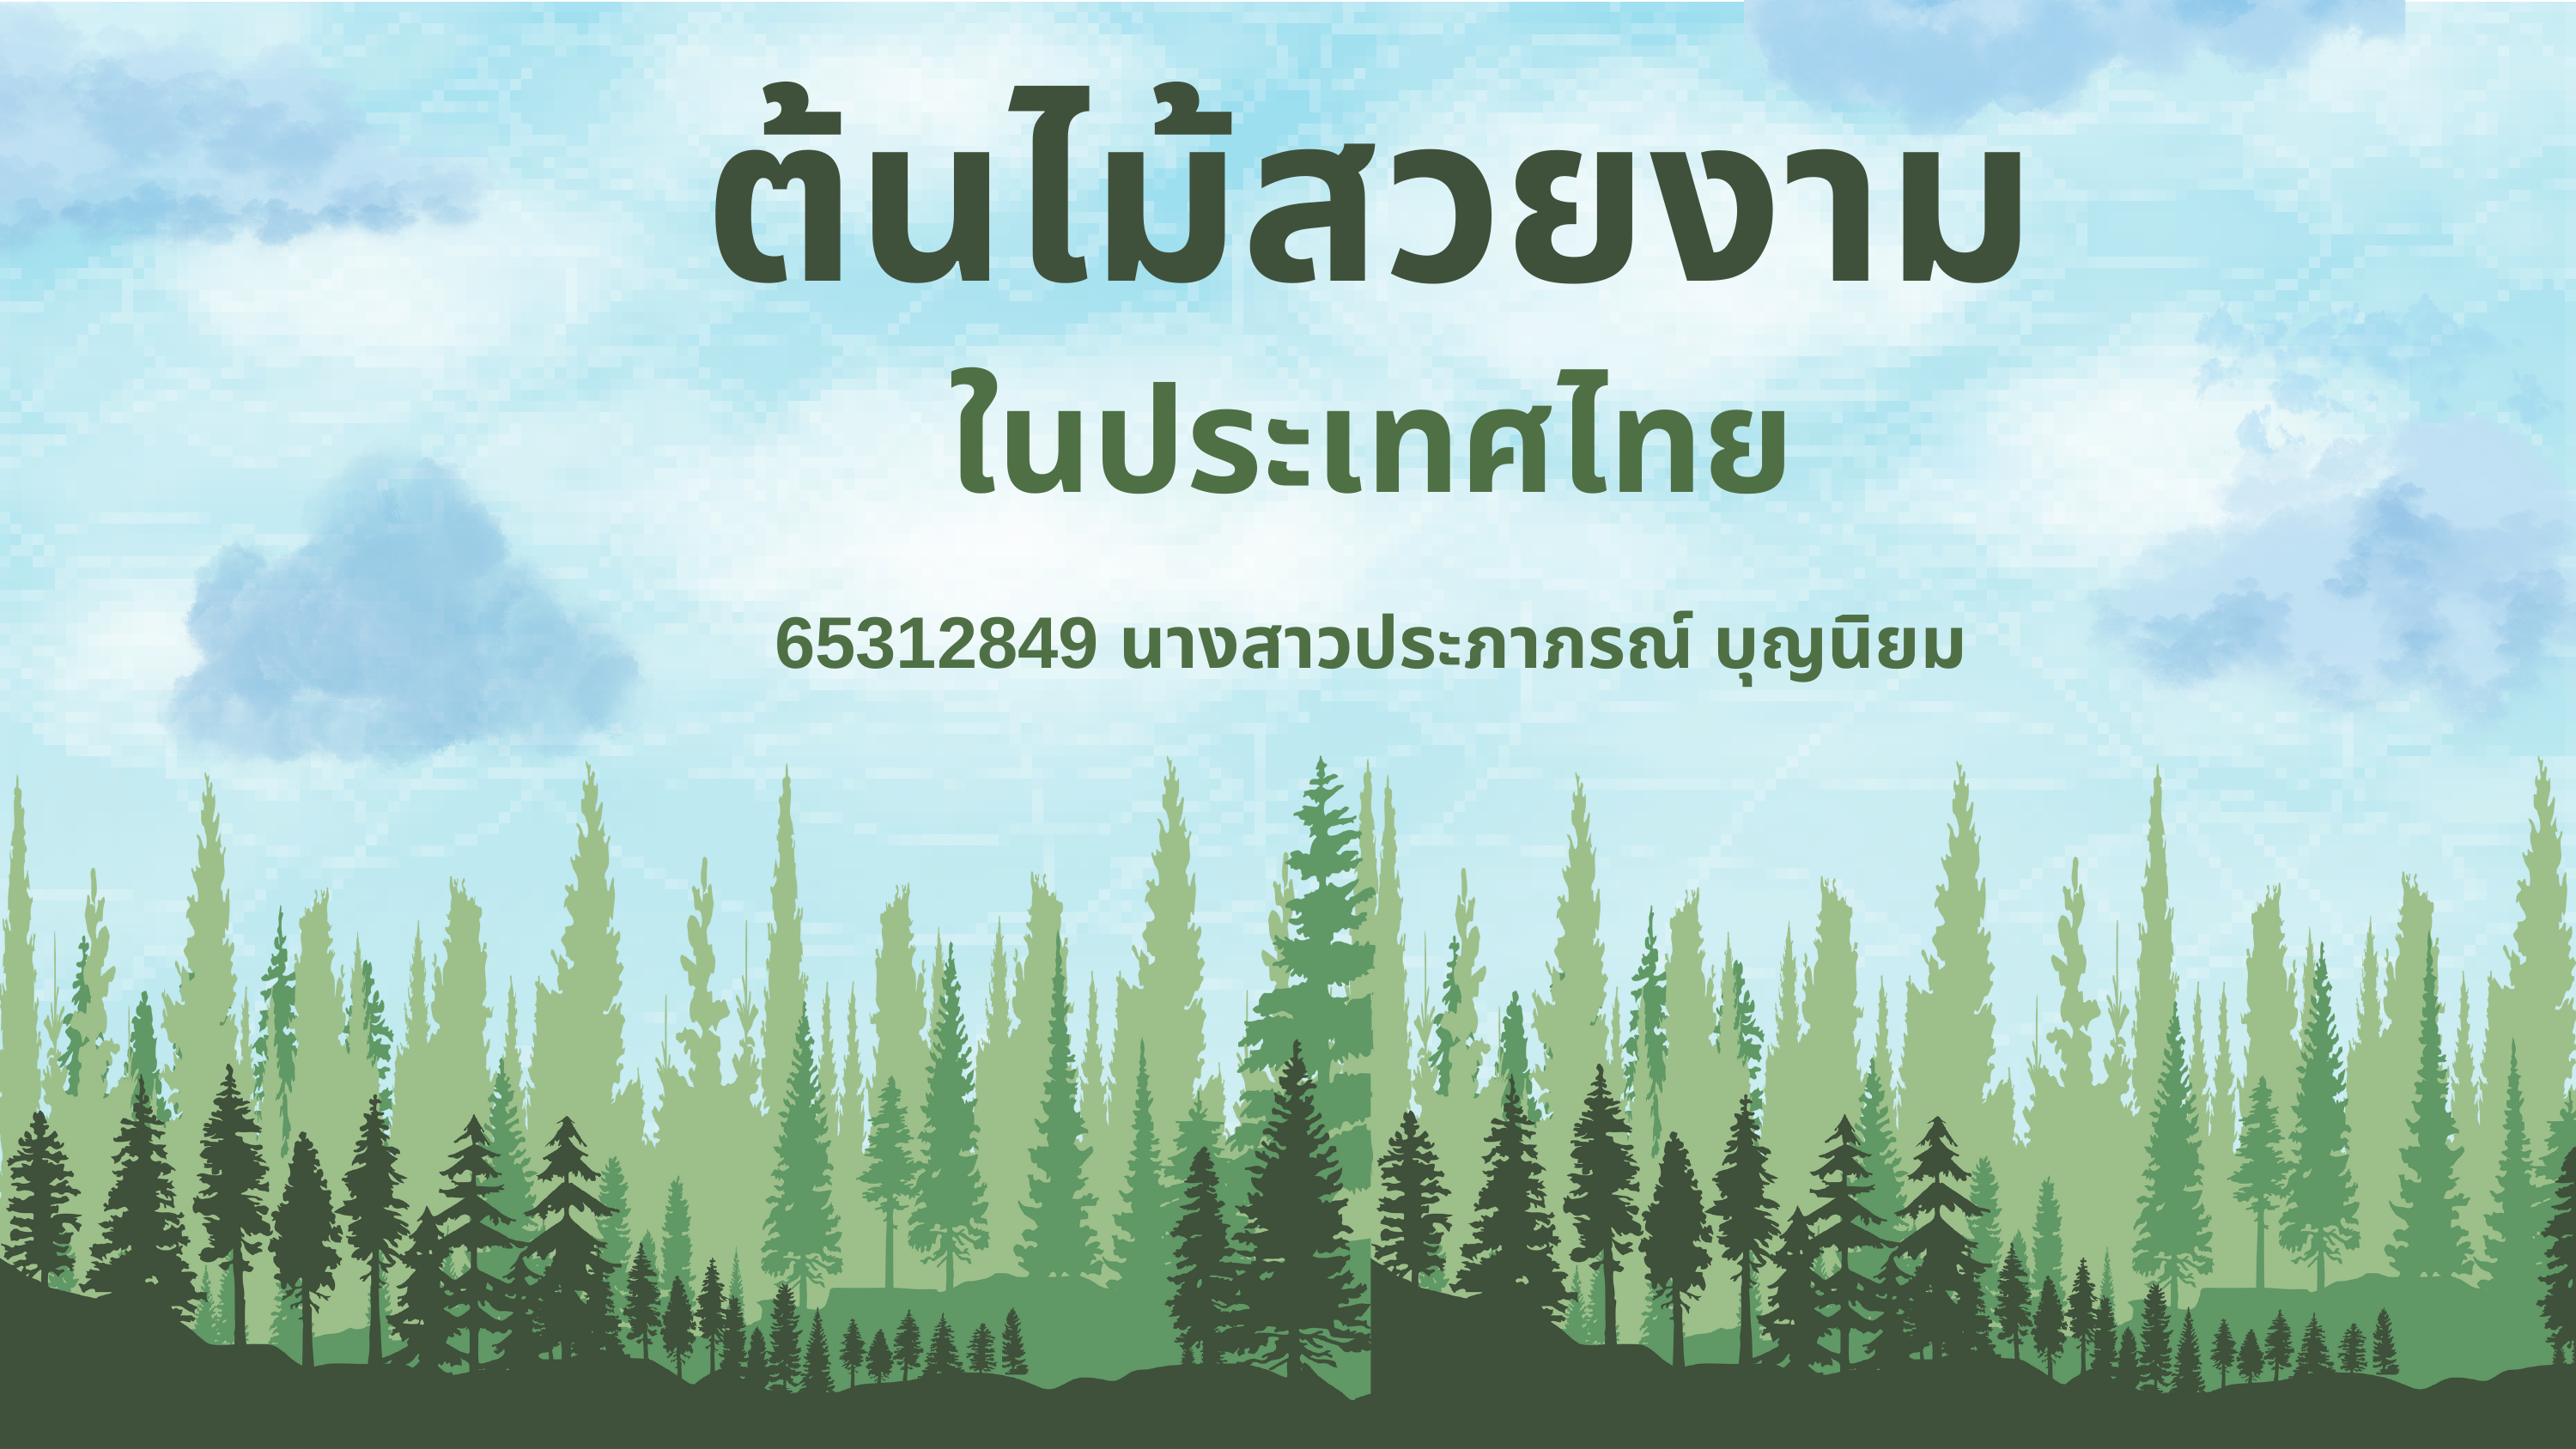

ต้นไม้สวยงาม

ในประเทศไทย

65312849 นางสาวประภาภรณ์ บุญนิยม